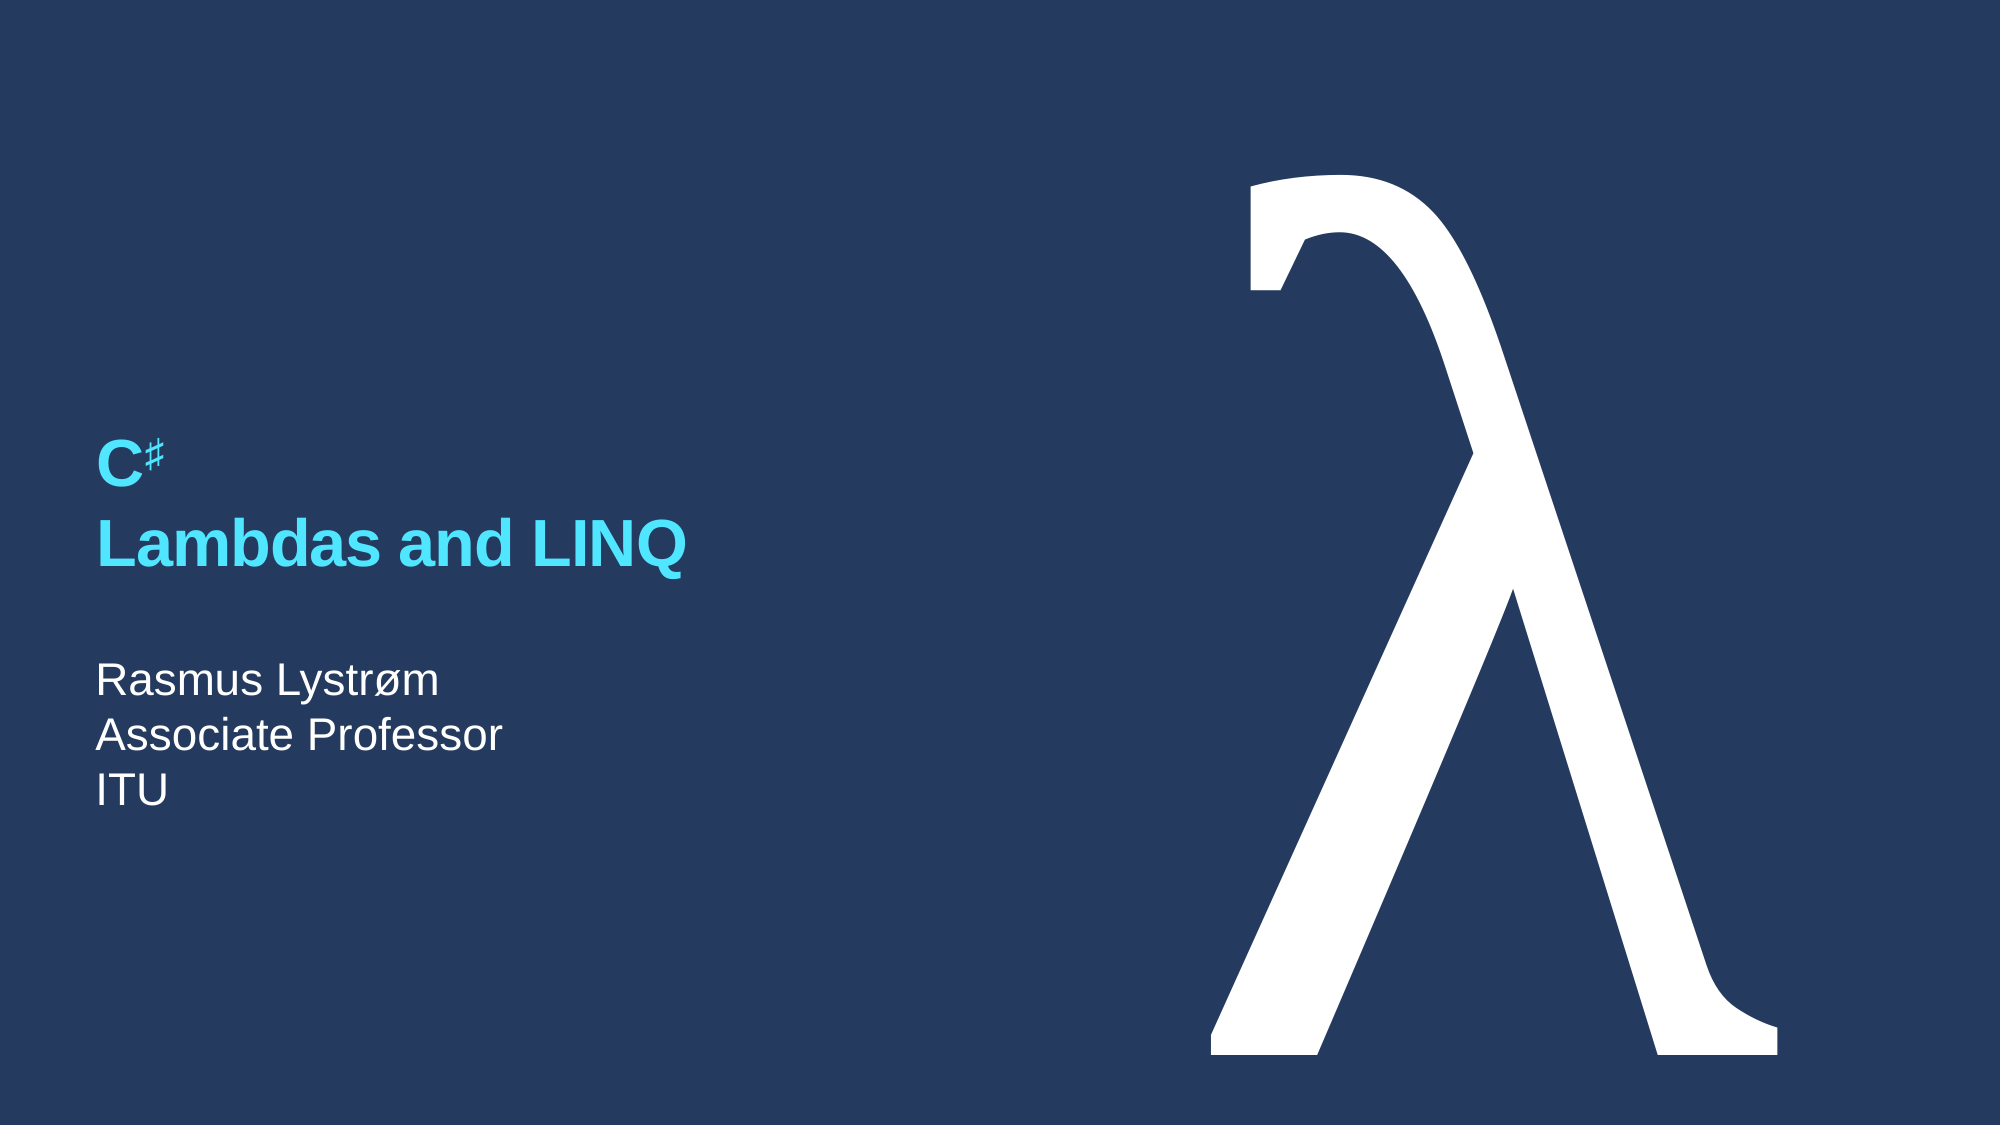

λ
# C♯ Lambdas and LINQ
Rasmus Lystrøm
Associate Professor
ITU